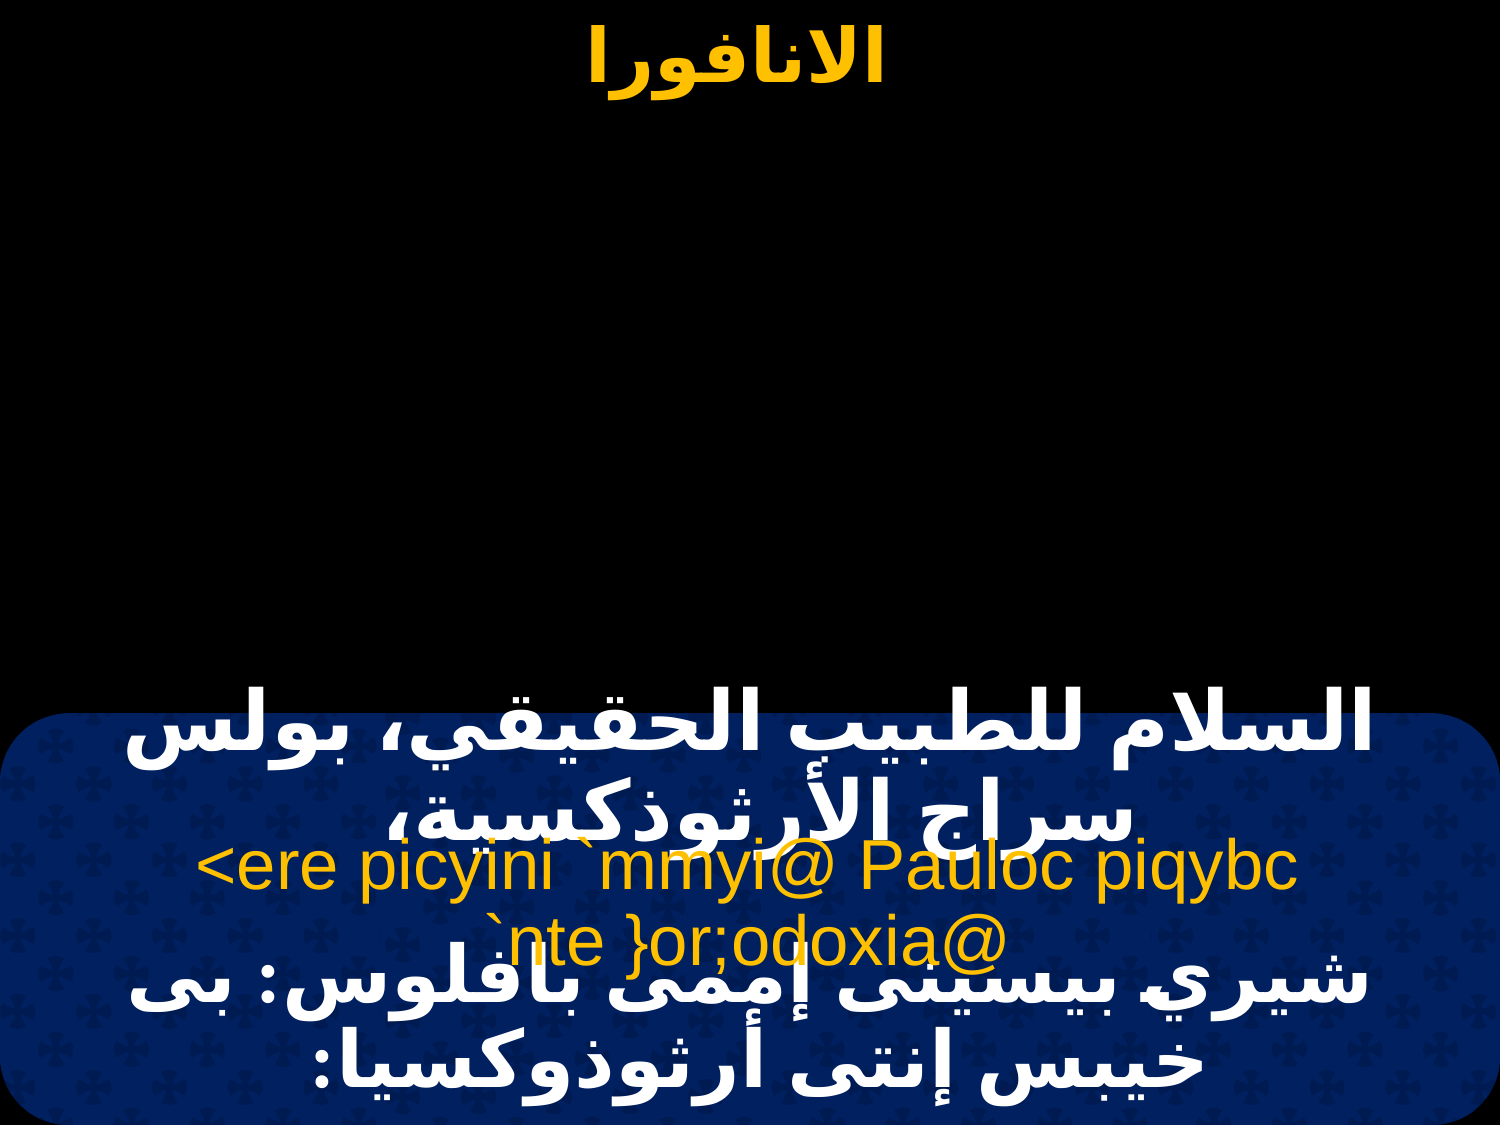

# السلام للطبيب الحقيقي، بولس سراج الأرثوذكسية،
<ere picyini `mmyi@ Pauloc piqybc `nte }or;odoxia@
شيري بيسينى إممى بافلوس: بى خيبس إنتى أرثوذوكسيا: